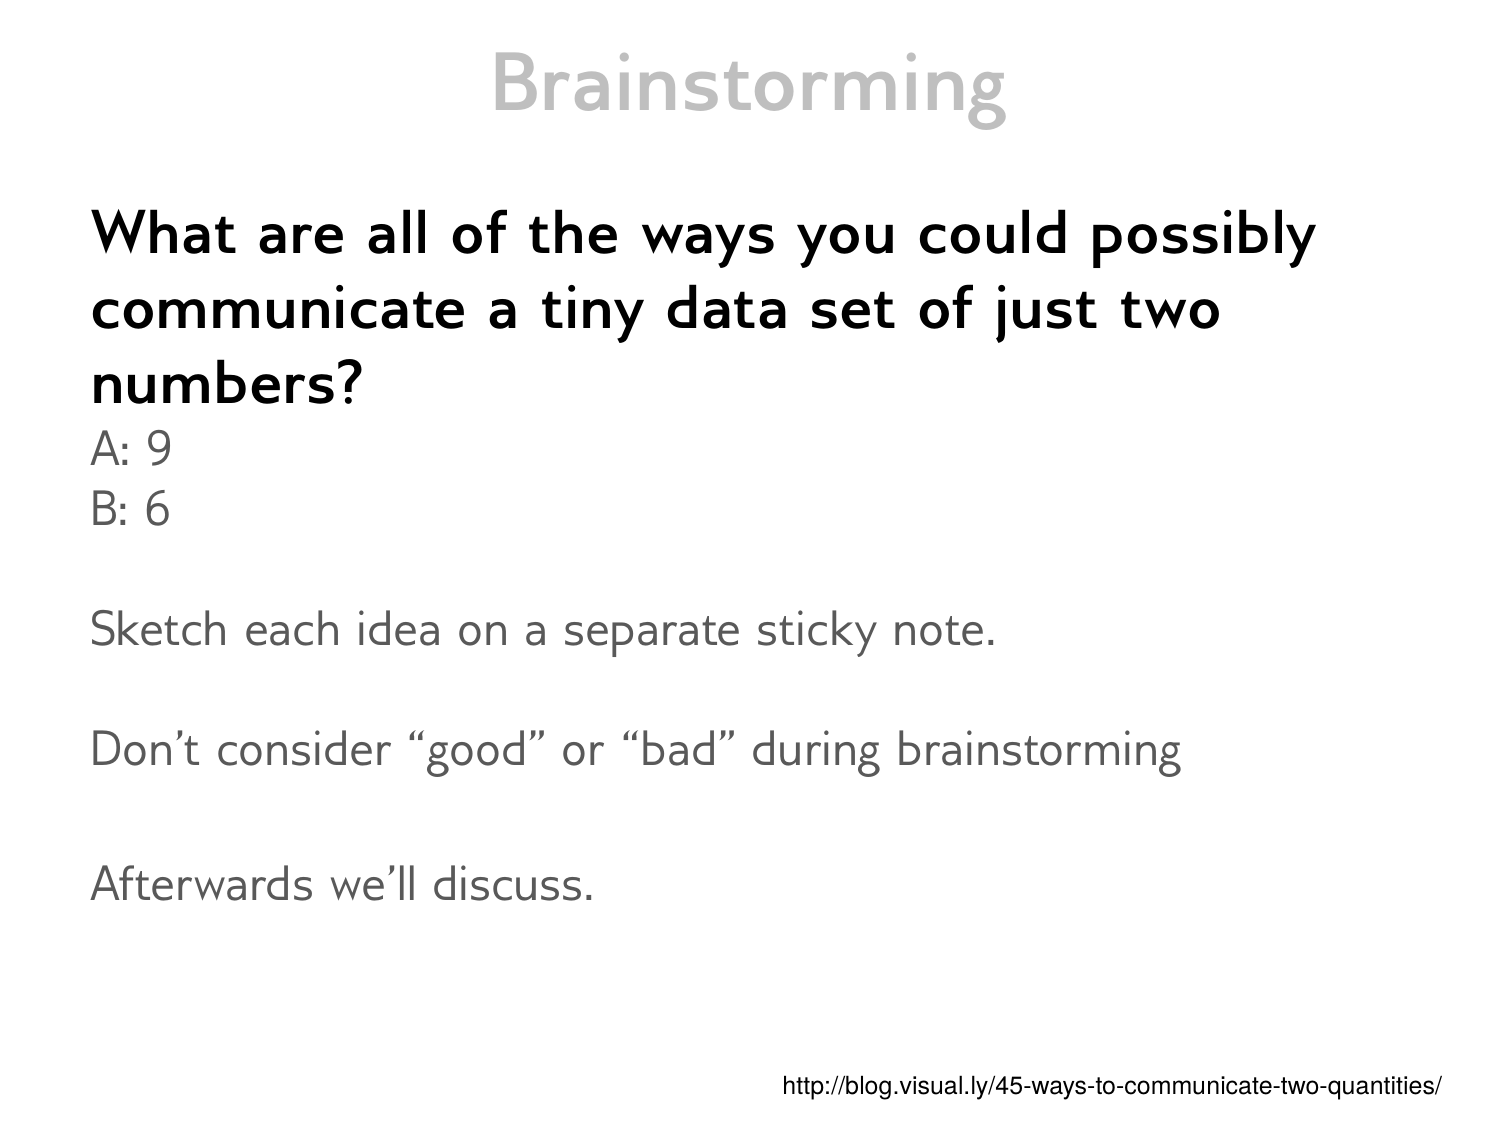

# Brainstorming
What are all of the ways you could possibly communicate a tiny data set of just two numbers?
A: 9
B: 6

Sketch each idea on a separate sticky note.

Don’t consider “good” or “bad” during brainstorming

Afterwards we’ll discuss.

http://blog.visual.ly/45-ways-to-communicate-two-quantities/